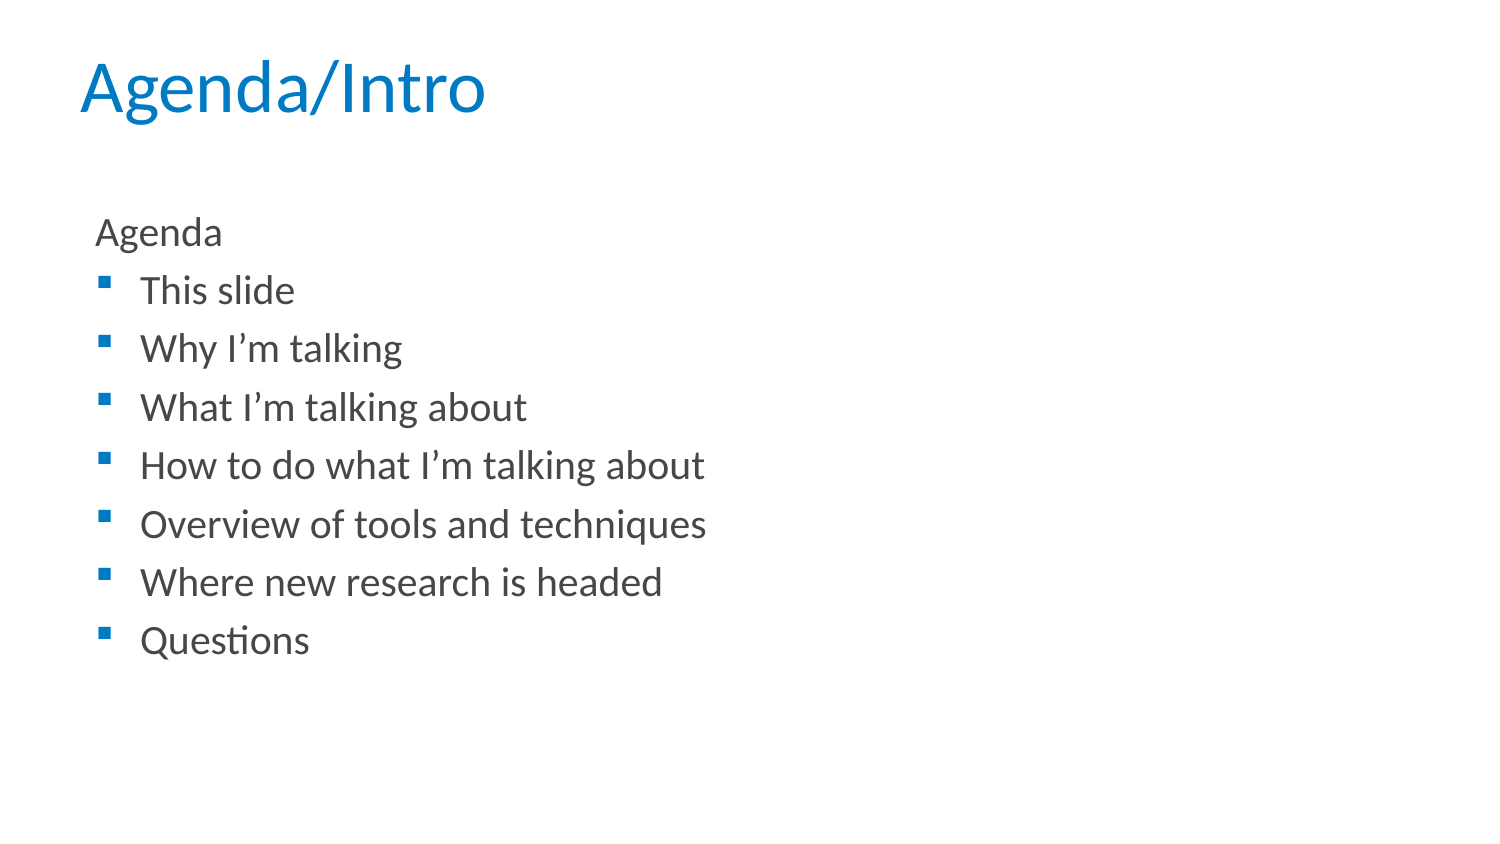

# Agenda/Intro
Agenda
This slide
Why I’m talking
What I’m talking about
How to do what I’m talking about
Overview of tools and techniques
Where new research is headed
Questions